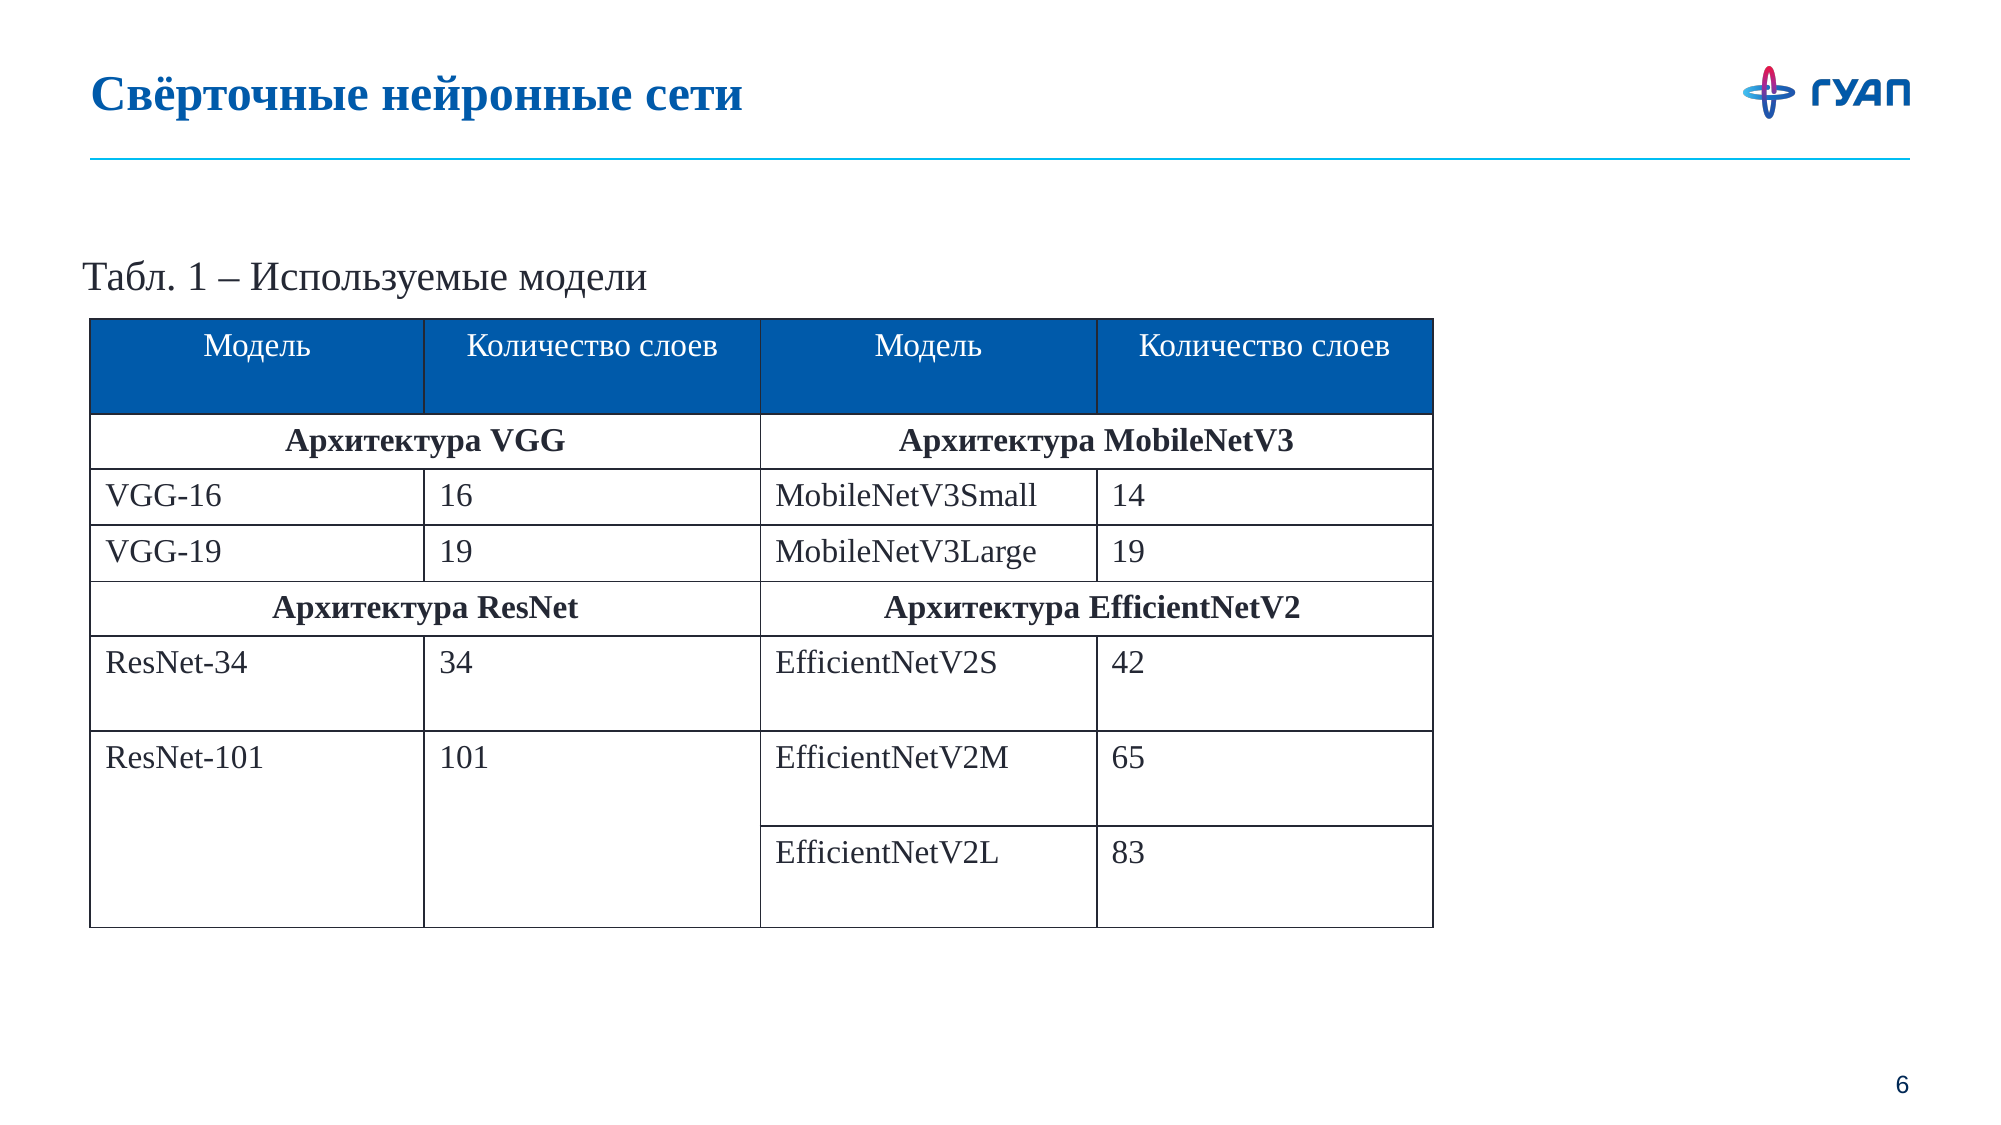

# Свёрточные нейронные сети
Табл. 1 – Используемые модели
| Модель | Количество слоев | Модель | Количество слоев |
| --- | --- | --- | --- |
| Архитектура VGG |  | Архитектура MobileNetV3 |  |
| VGG-16 | 16 | MobileNetV3Small | 14 |
| VGG-19 | 19 | MobileNetV3Large | 19 |
| Архитектура ResNet |  | Архитектура EfficientNetV2 |  |
| ResNet-34 | 34 | EfficientNetV2S | 42 |
| ResNet-101 | 101 | EfficientNetV2M | 65 |
|  |  | EfficientNetV2L | 83 |